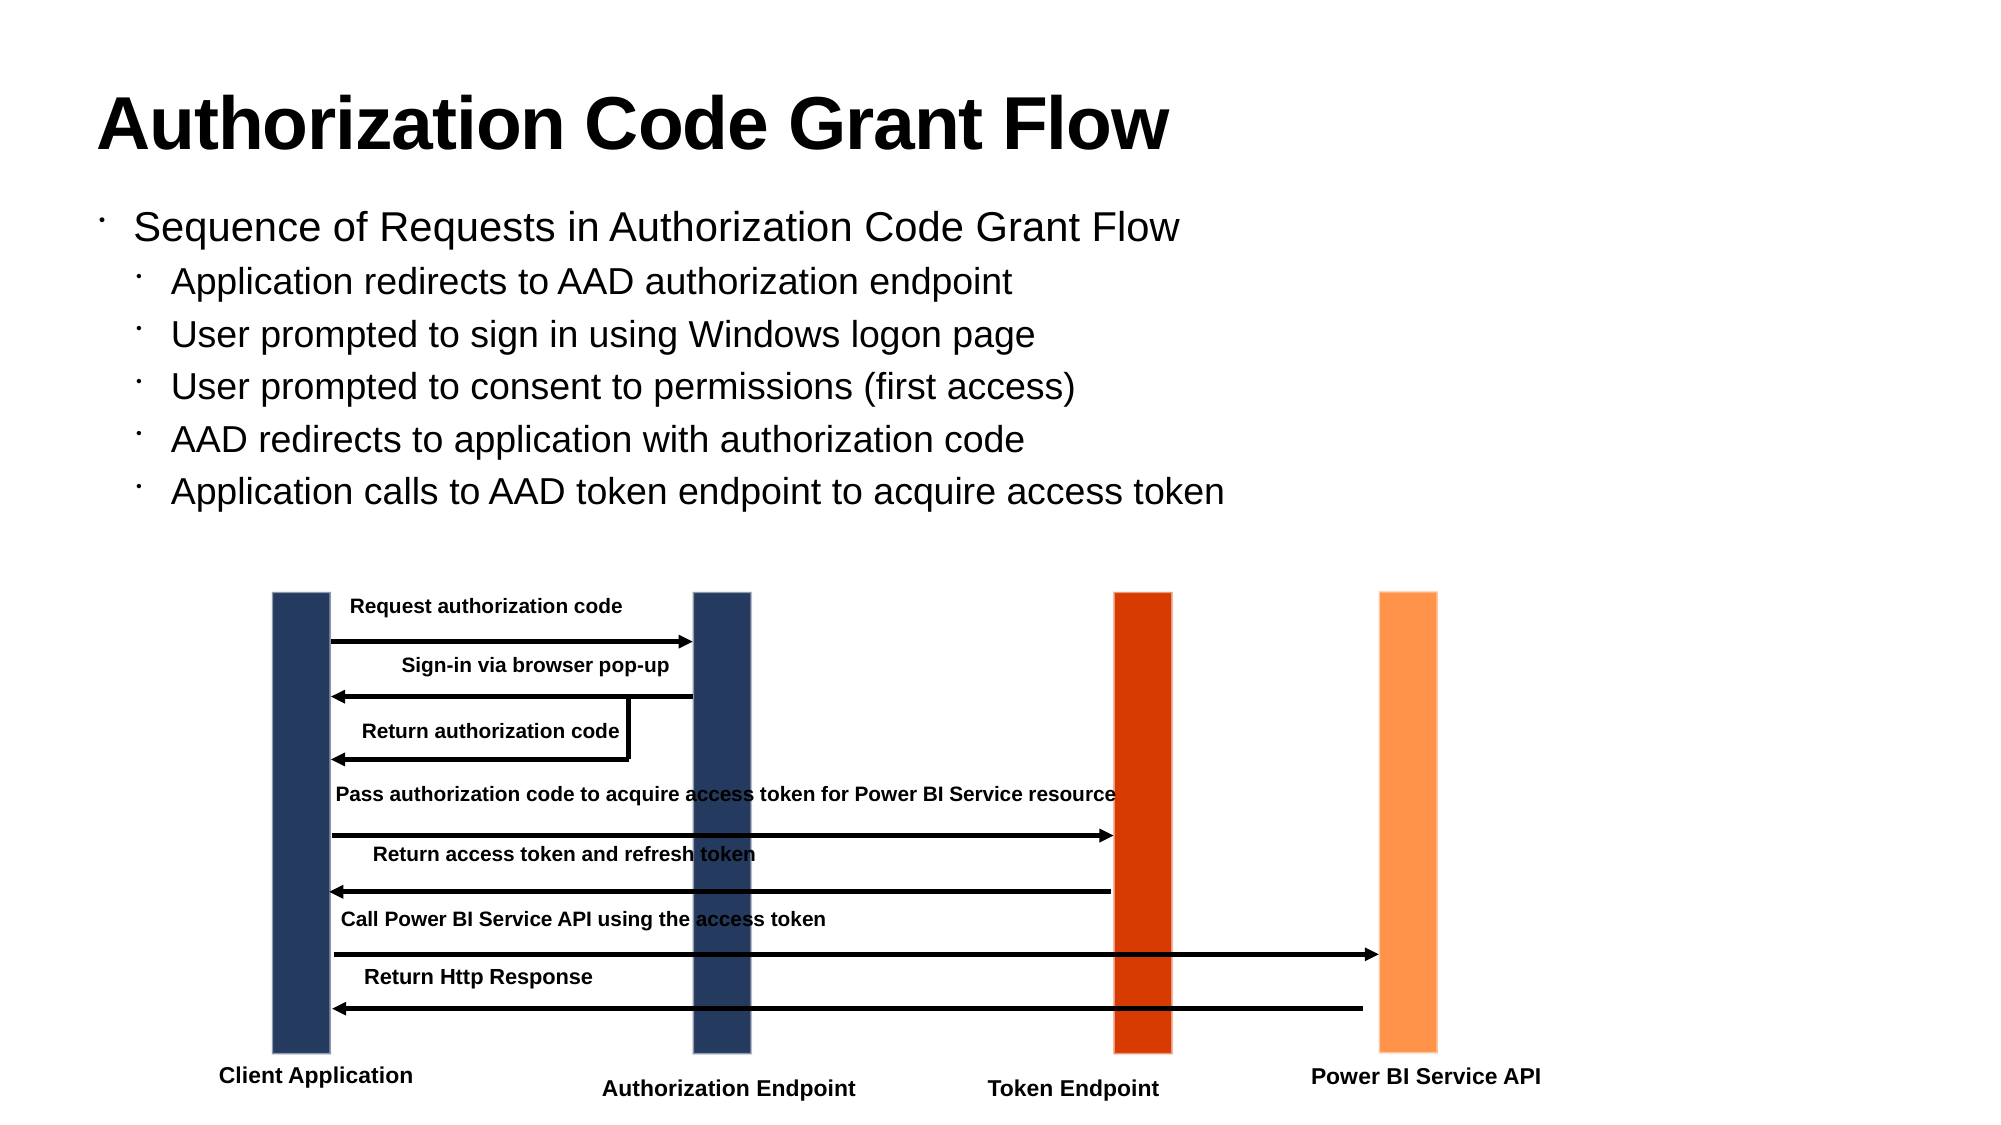

# Authorization Code Grant Flow
Sequence of Requests in Authorization Code Grant Flow
Application redirects to AAD authorization endpoint
User prompted to sign in using Windows logon page
User prompted to consent to permissions (first access)
AAD redirects to application with authorization code
Application calls to AAD token endpoint to acquire access token
Request authorization code

Sign-in via browser pop-up
Return authorization code
Pass authorization code to acquire access token for Power BI Service resource
Return access token and refresh token
Call Power BI Service API using the access token
Return Http Response

Authorization Endpoint

Token Endpoint
Client Application
Power BI Service API